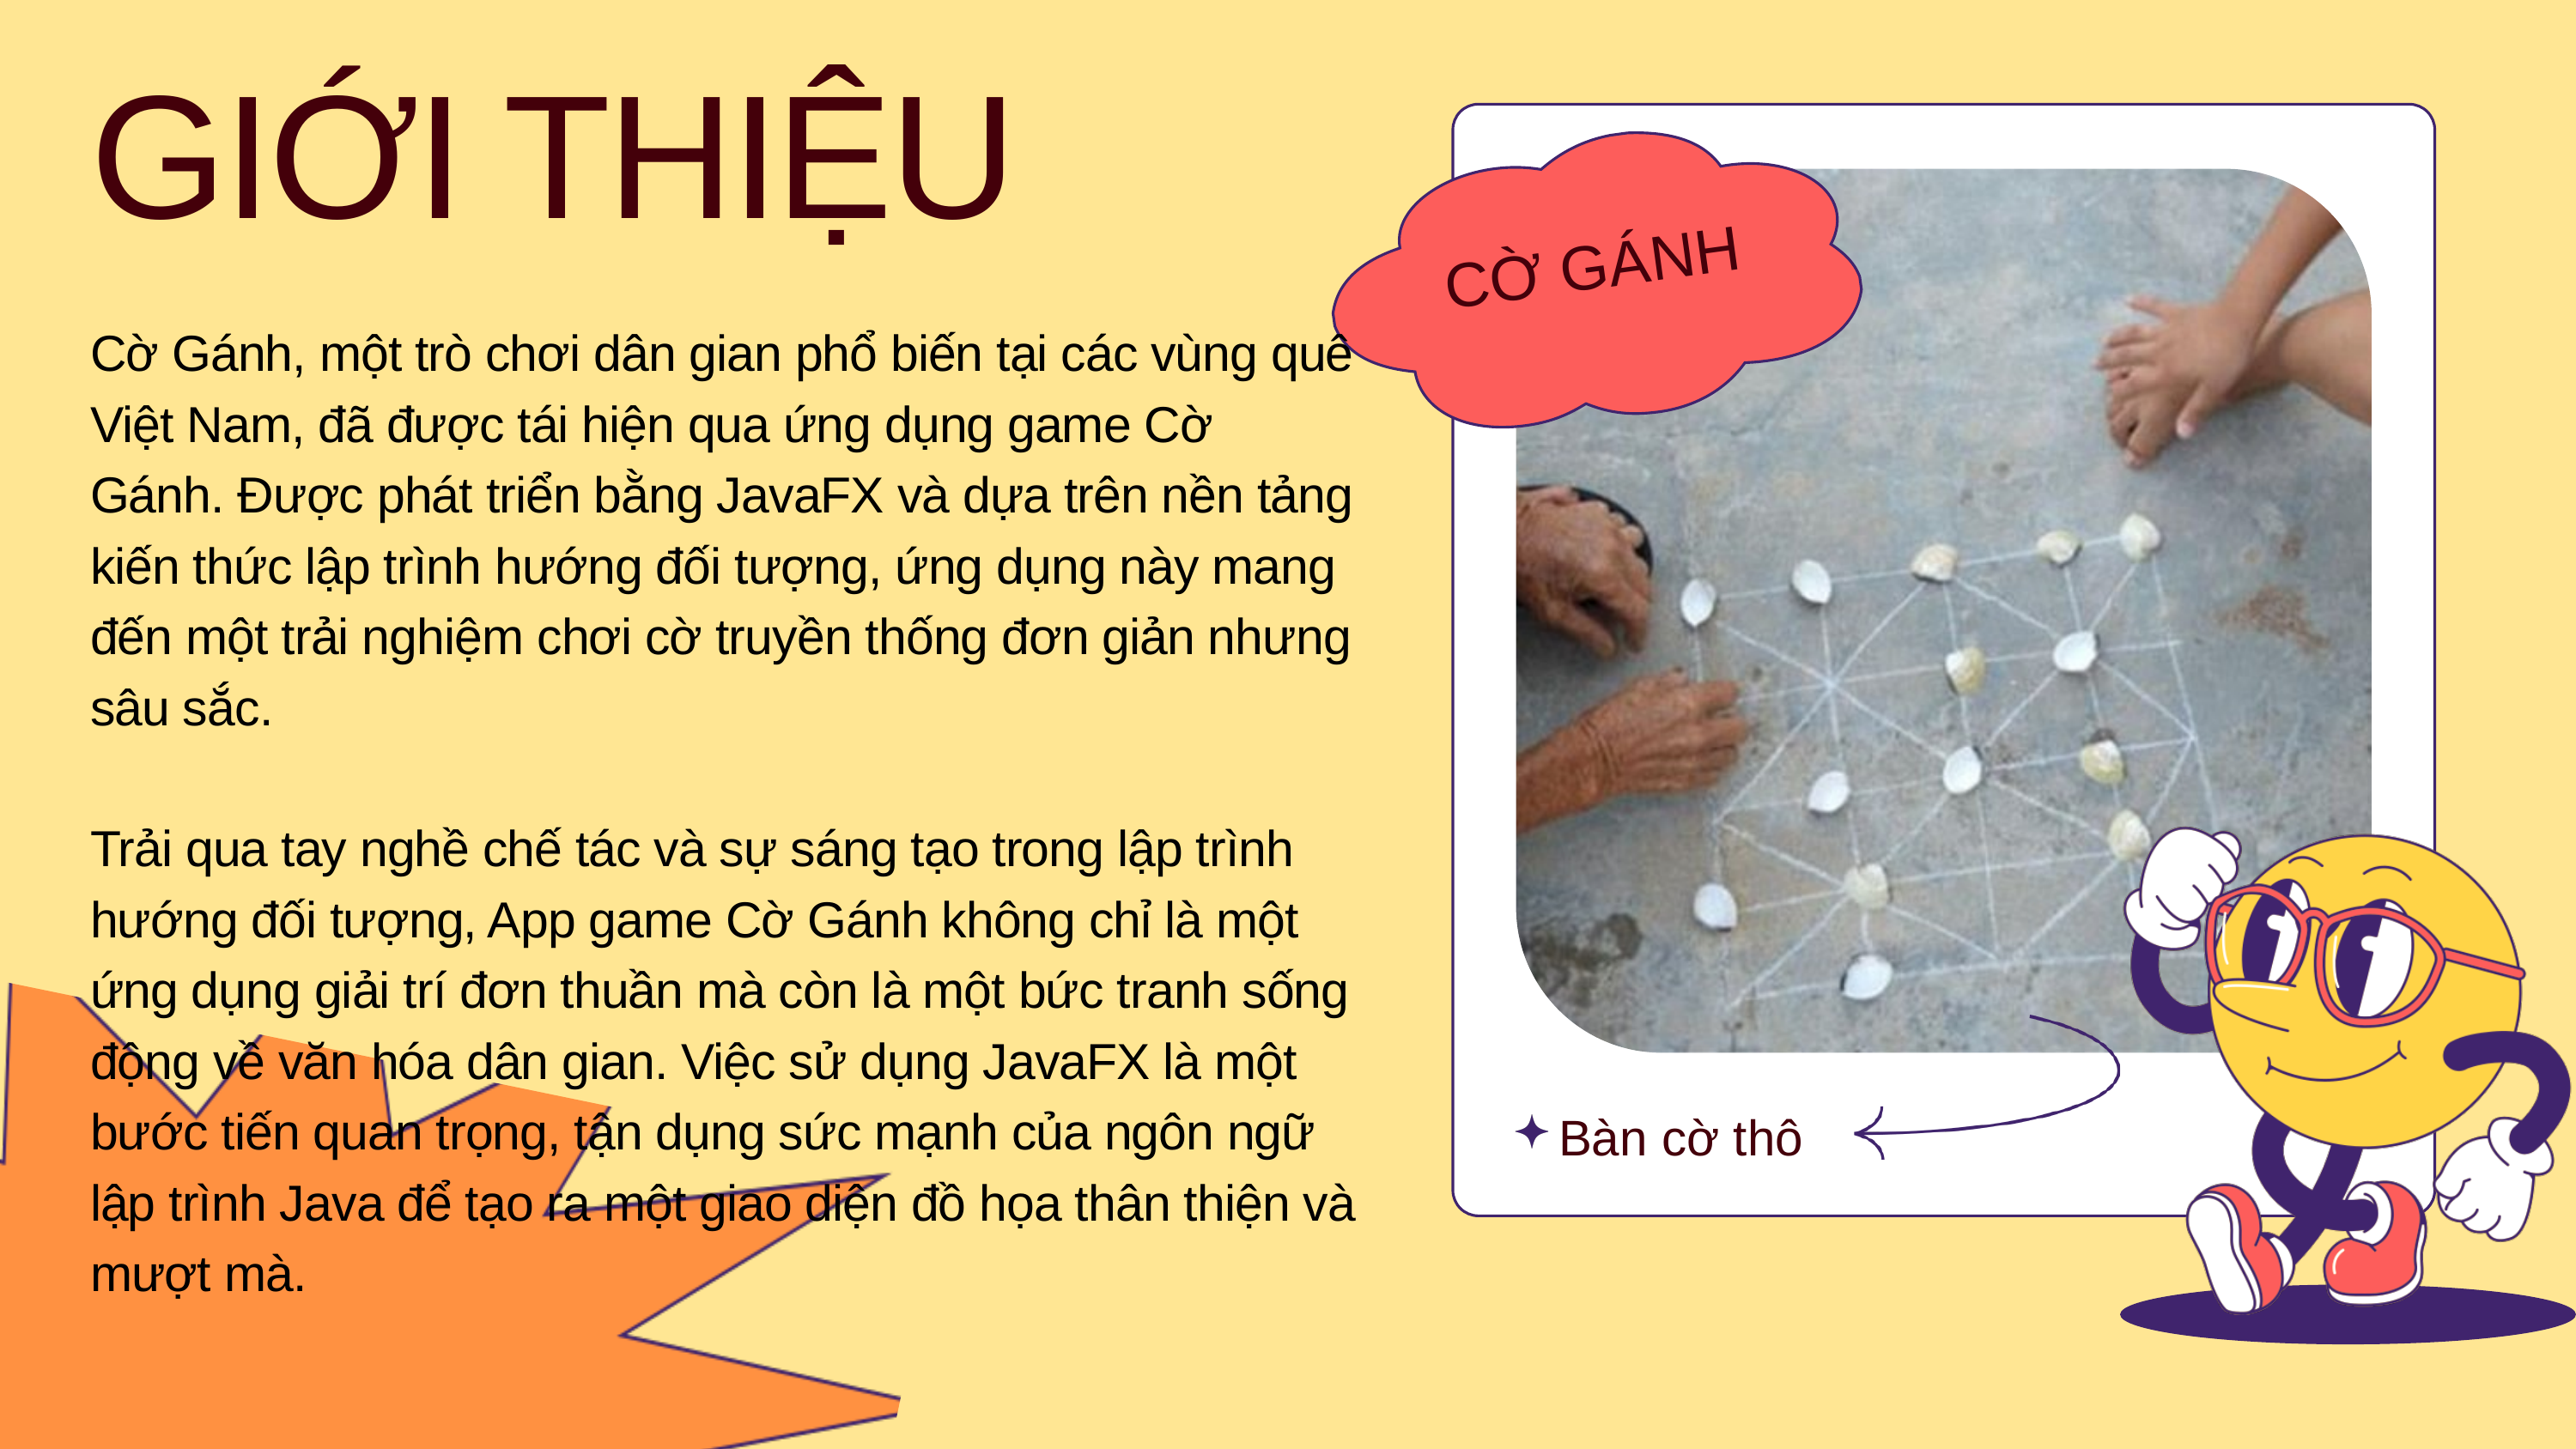

GIỚI THIỆU
Cờ Gánh, một trò chơi dân gian phổ biến tại các vùng quê Việt Nam, đã được tái hiện qua ứng dụng game Cờ Gánh. Được phát triển bằng JavaFX và dựa trên nền tảng kiến thức lập trình hướng đối tượng, ứng dụng này mang đến một trải nghiệm chơi cờ truyền thống đơn giản nhưng sâu sắc.

Trải qua tay nghề chế tác và sự sáng tạo trong lập trình hướng đối tượng, App game Cờ Gánh không chỉ là một ứng dụng giải trí đơn thuần mà còn là một bức tranh sống động về văn hóa dân gian. Việc sử dụng JavaFX là một bước tiến quan trọng, tận dụng sức mạnh của ngôn ngữ lập trình Java để tạo ra một giao diện đồ họa thân thiện và mượt mà.

CỜ GÁNH

Bàn cờ thô